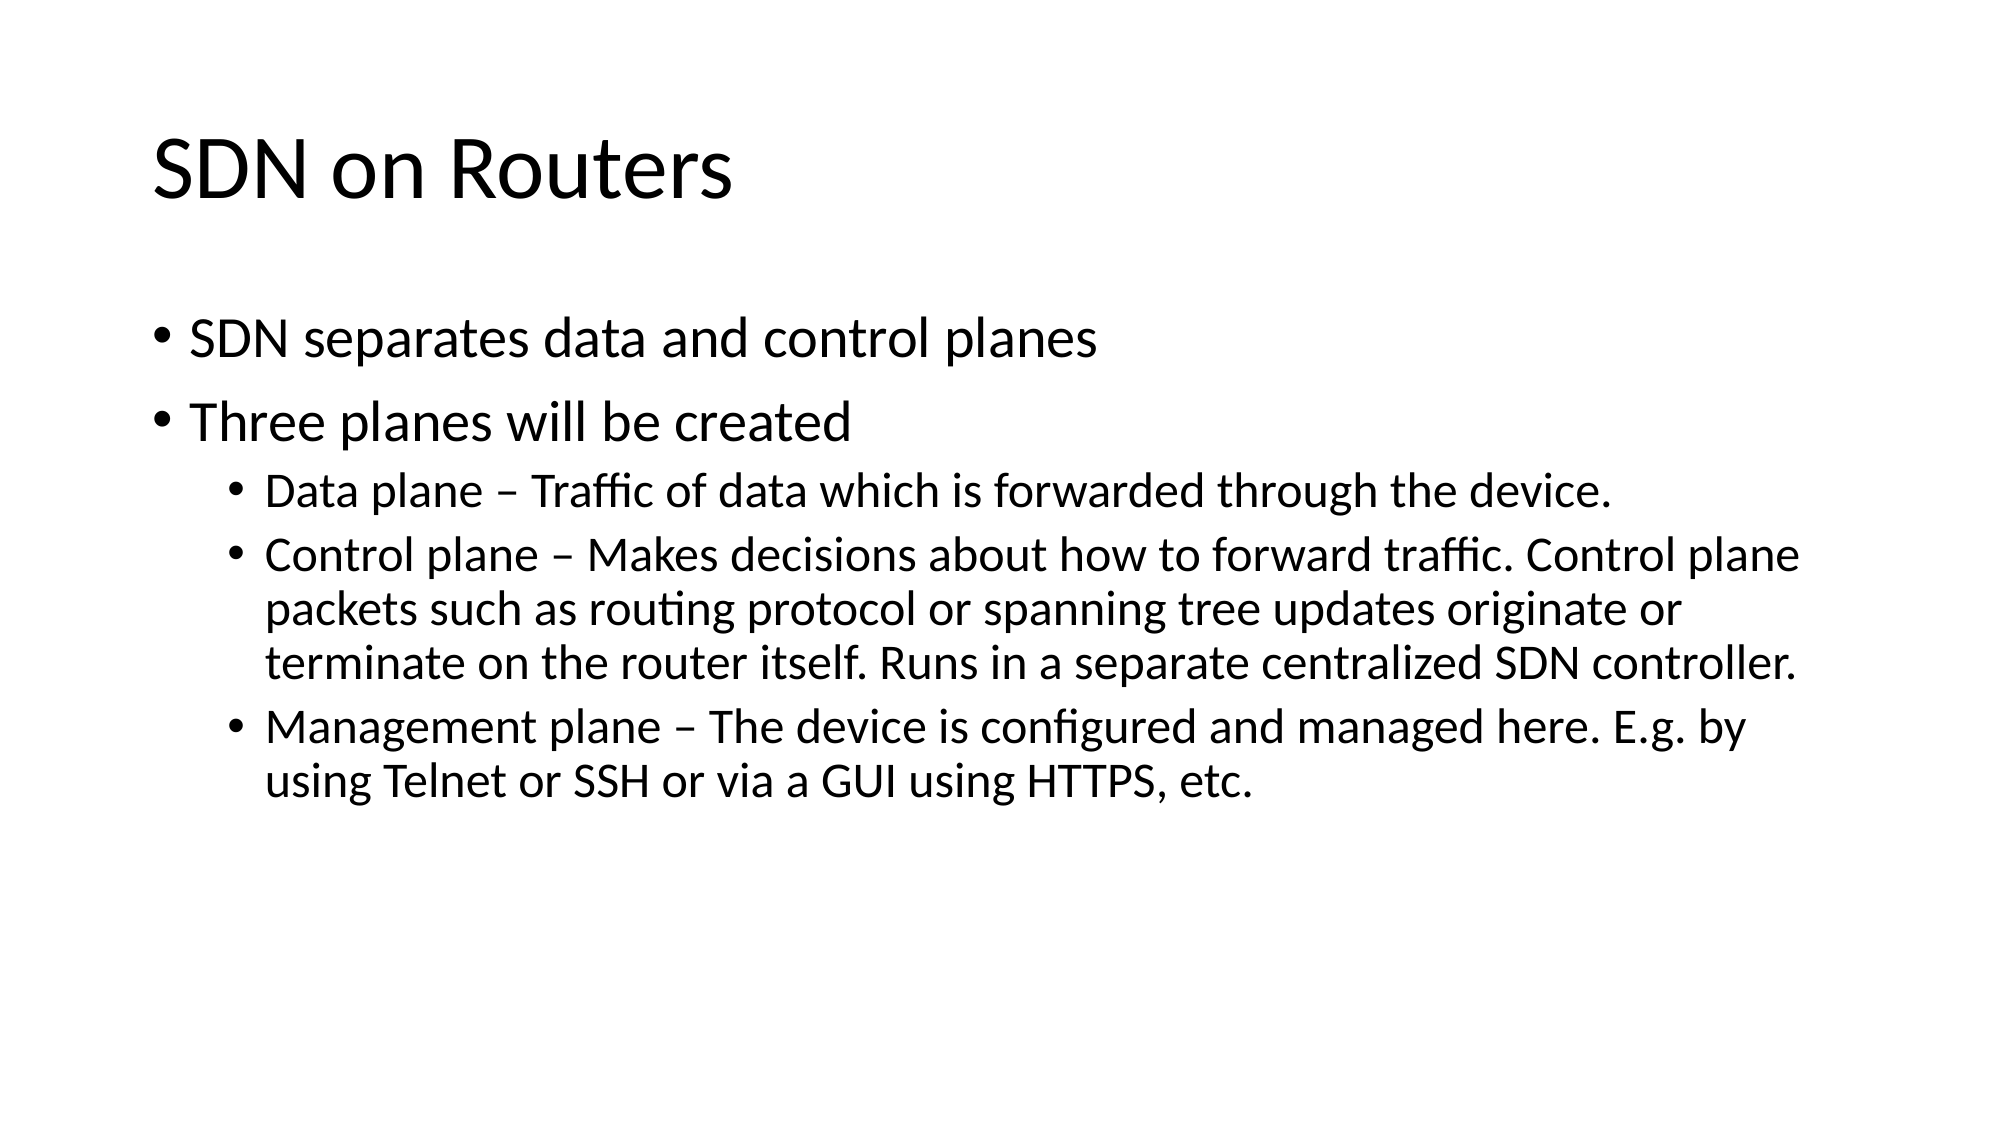

# SDN on Routers
SDN separates data and control planes
Three planes will be created
Data plane – Traffic of data which is forwarded through the device.
Control plane – Makes decisions about how to forward traffic. Control plane packets such as routing protocol or spanning tree updates originate or terminate on the router itself. Runs in a separate centralized SDN controller.
Management plane – The device is configured and managed here. E.g. by using Telnet or SSH or via a GUI using HTTPS, etc.